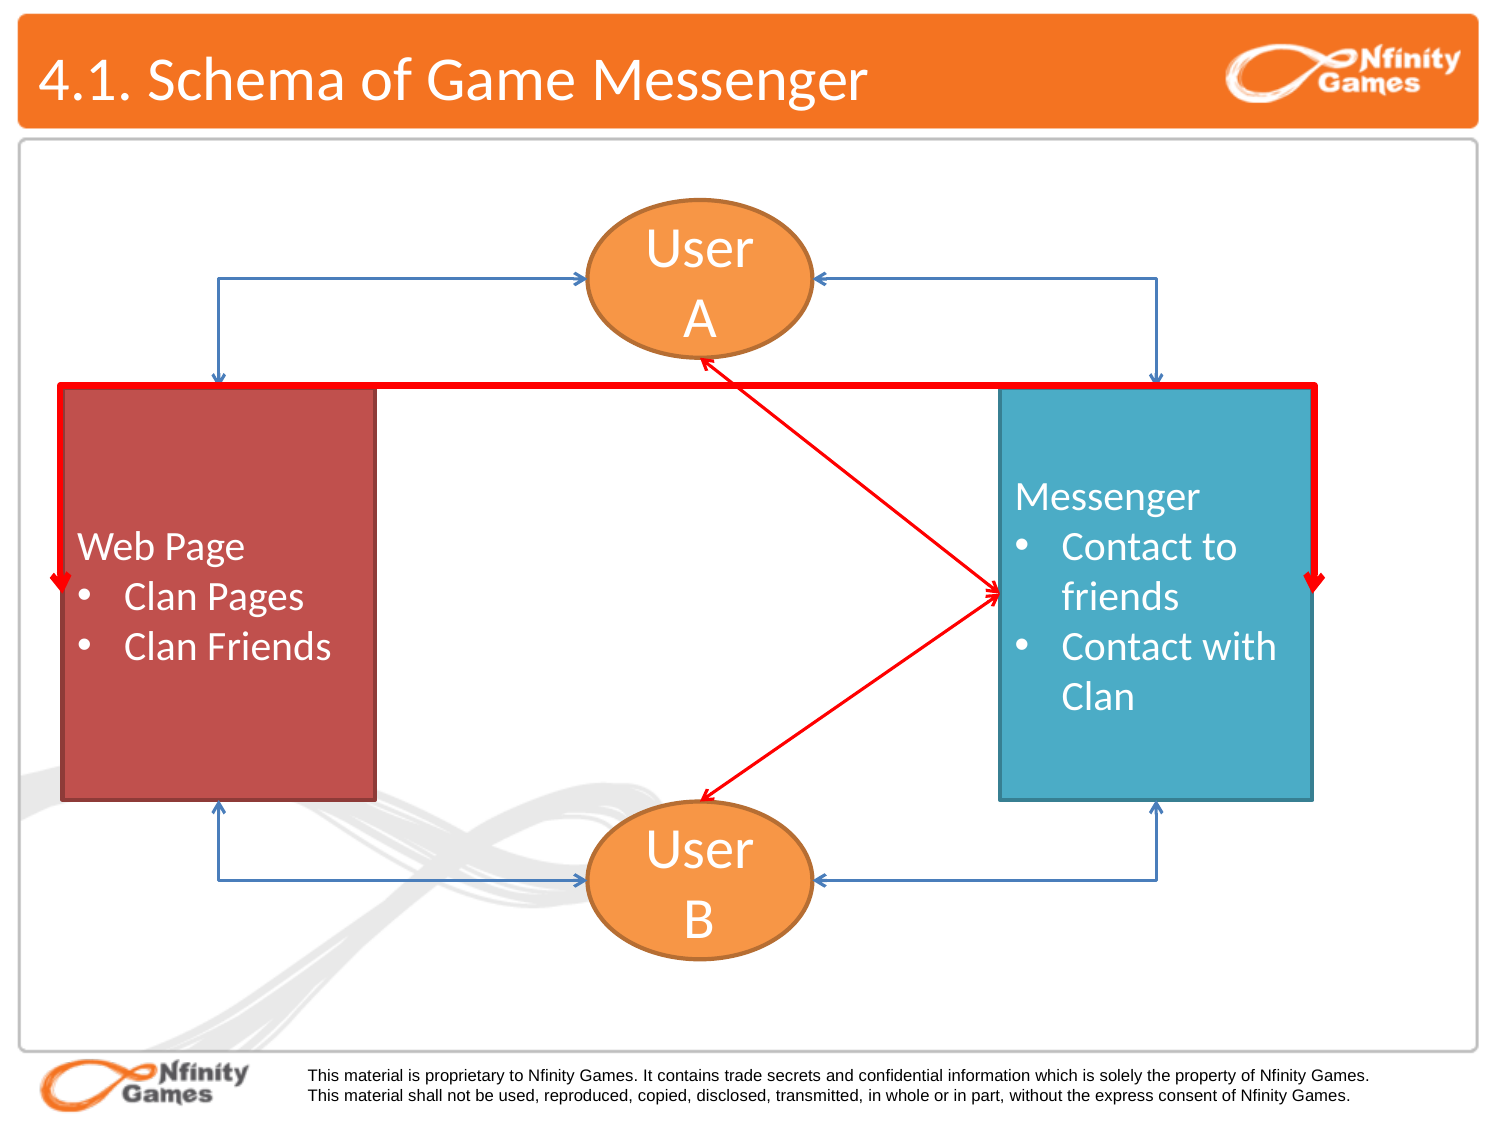

# 4.1. Schema of Game Messenger
User A
Web Page
Clan Pages
Clan Friends
Messenger
Contact to friends
Contact with Clan
User B